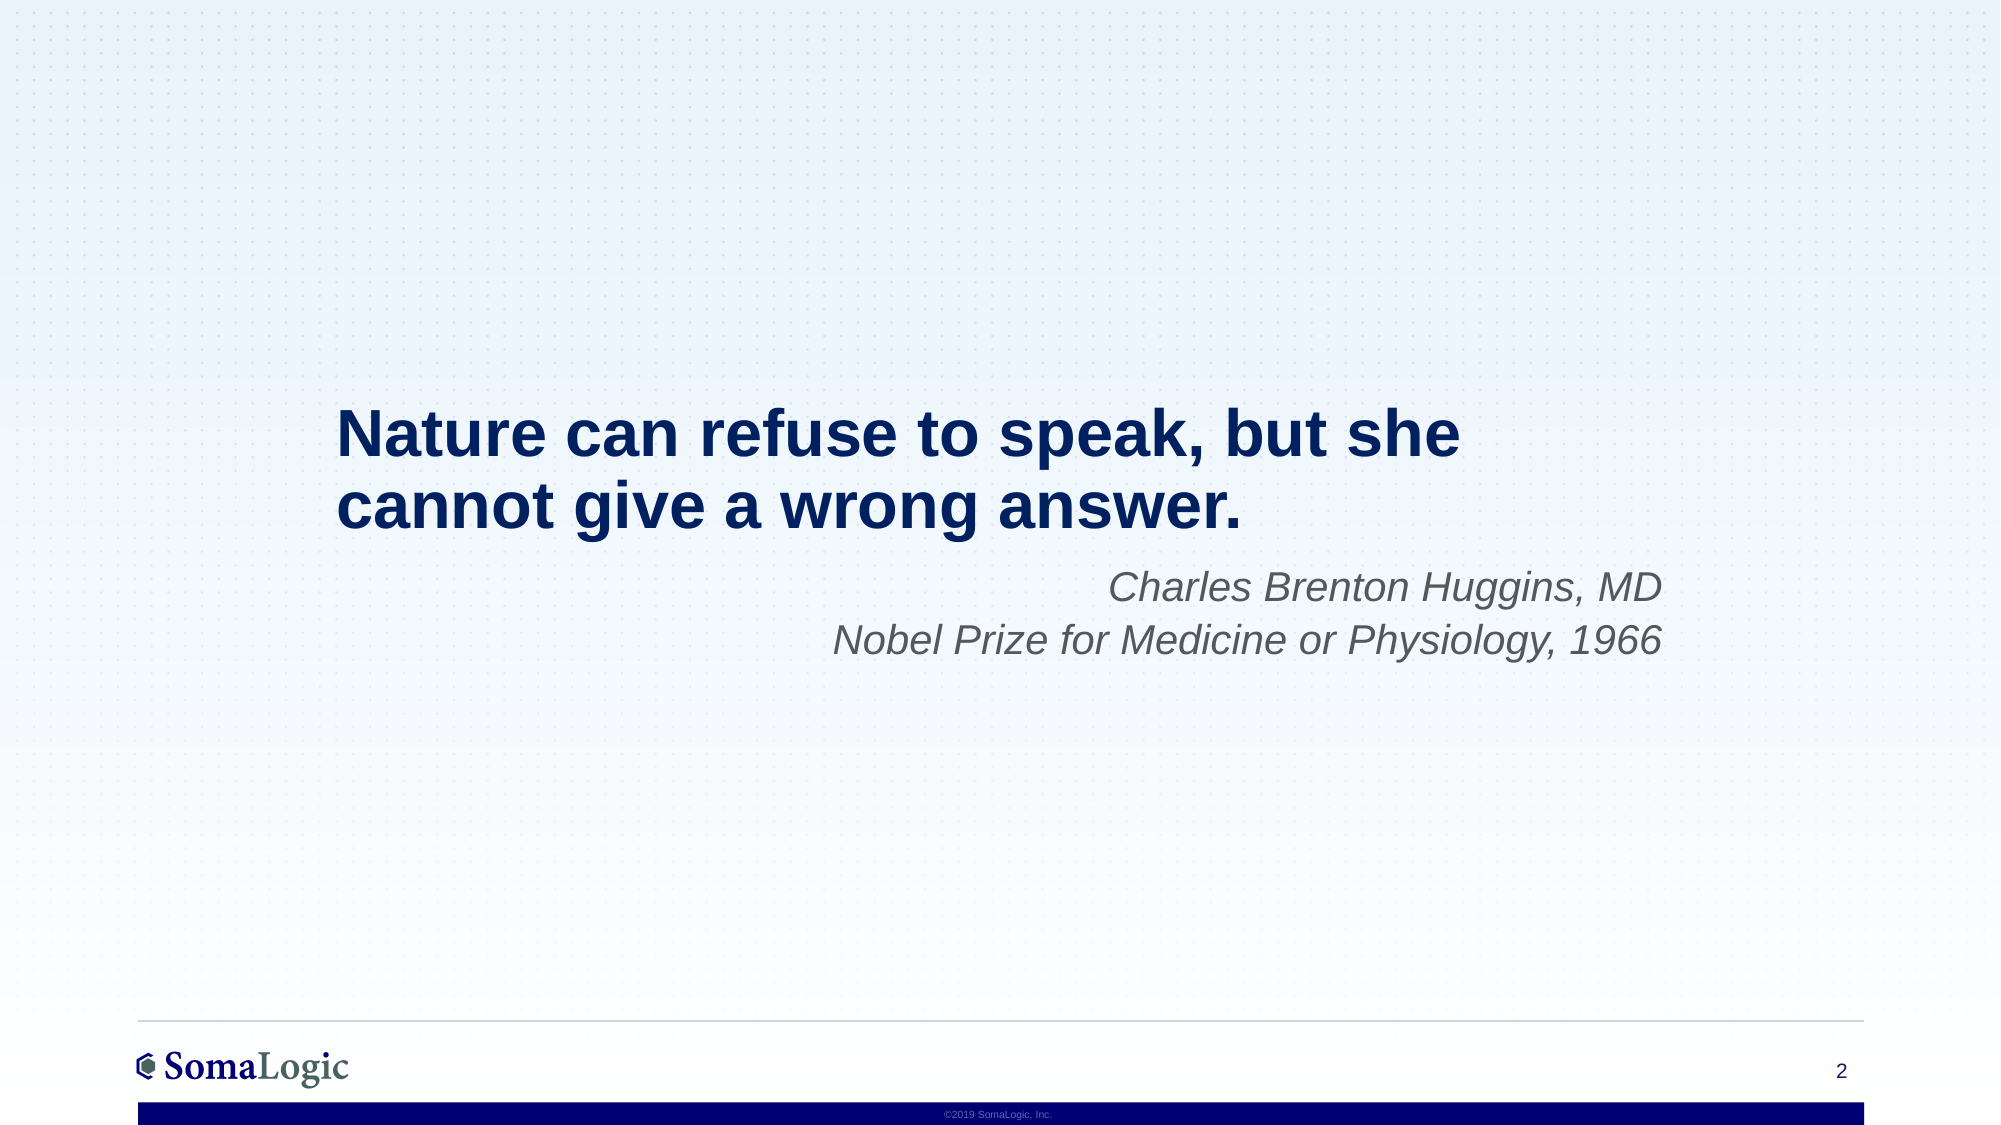

Nature can refuse to speak, but she cannot give a wrong answer.
				Charles Brenton Huggins, MD
			Nobel Prize for Medicine or Physiology, 1966
2